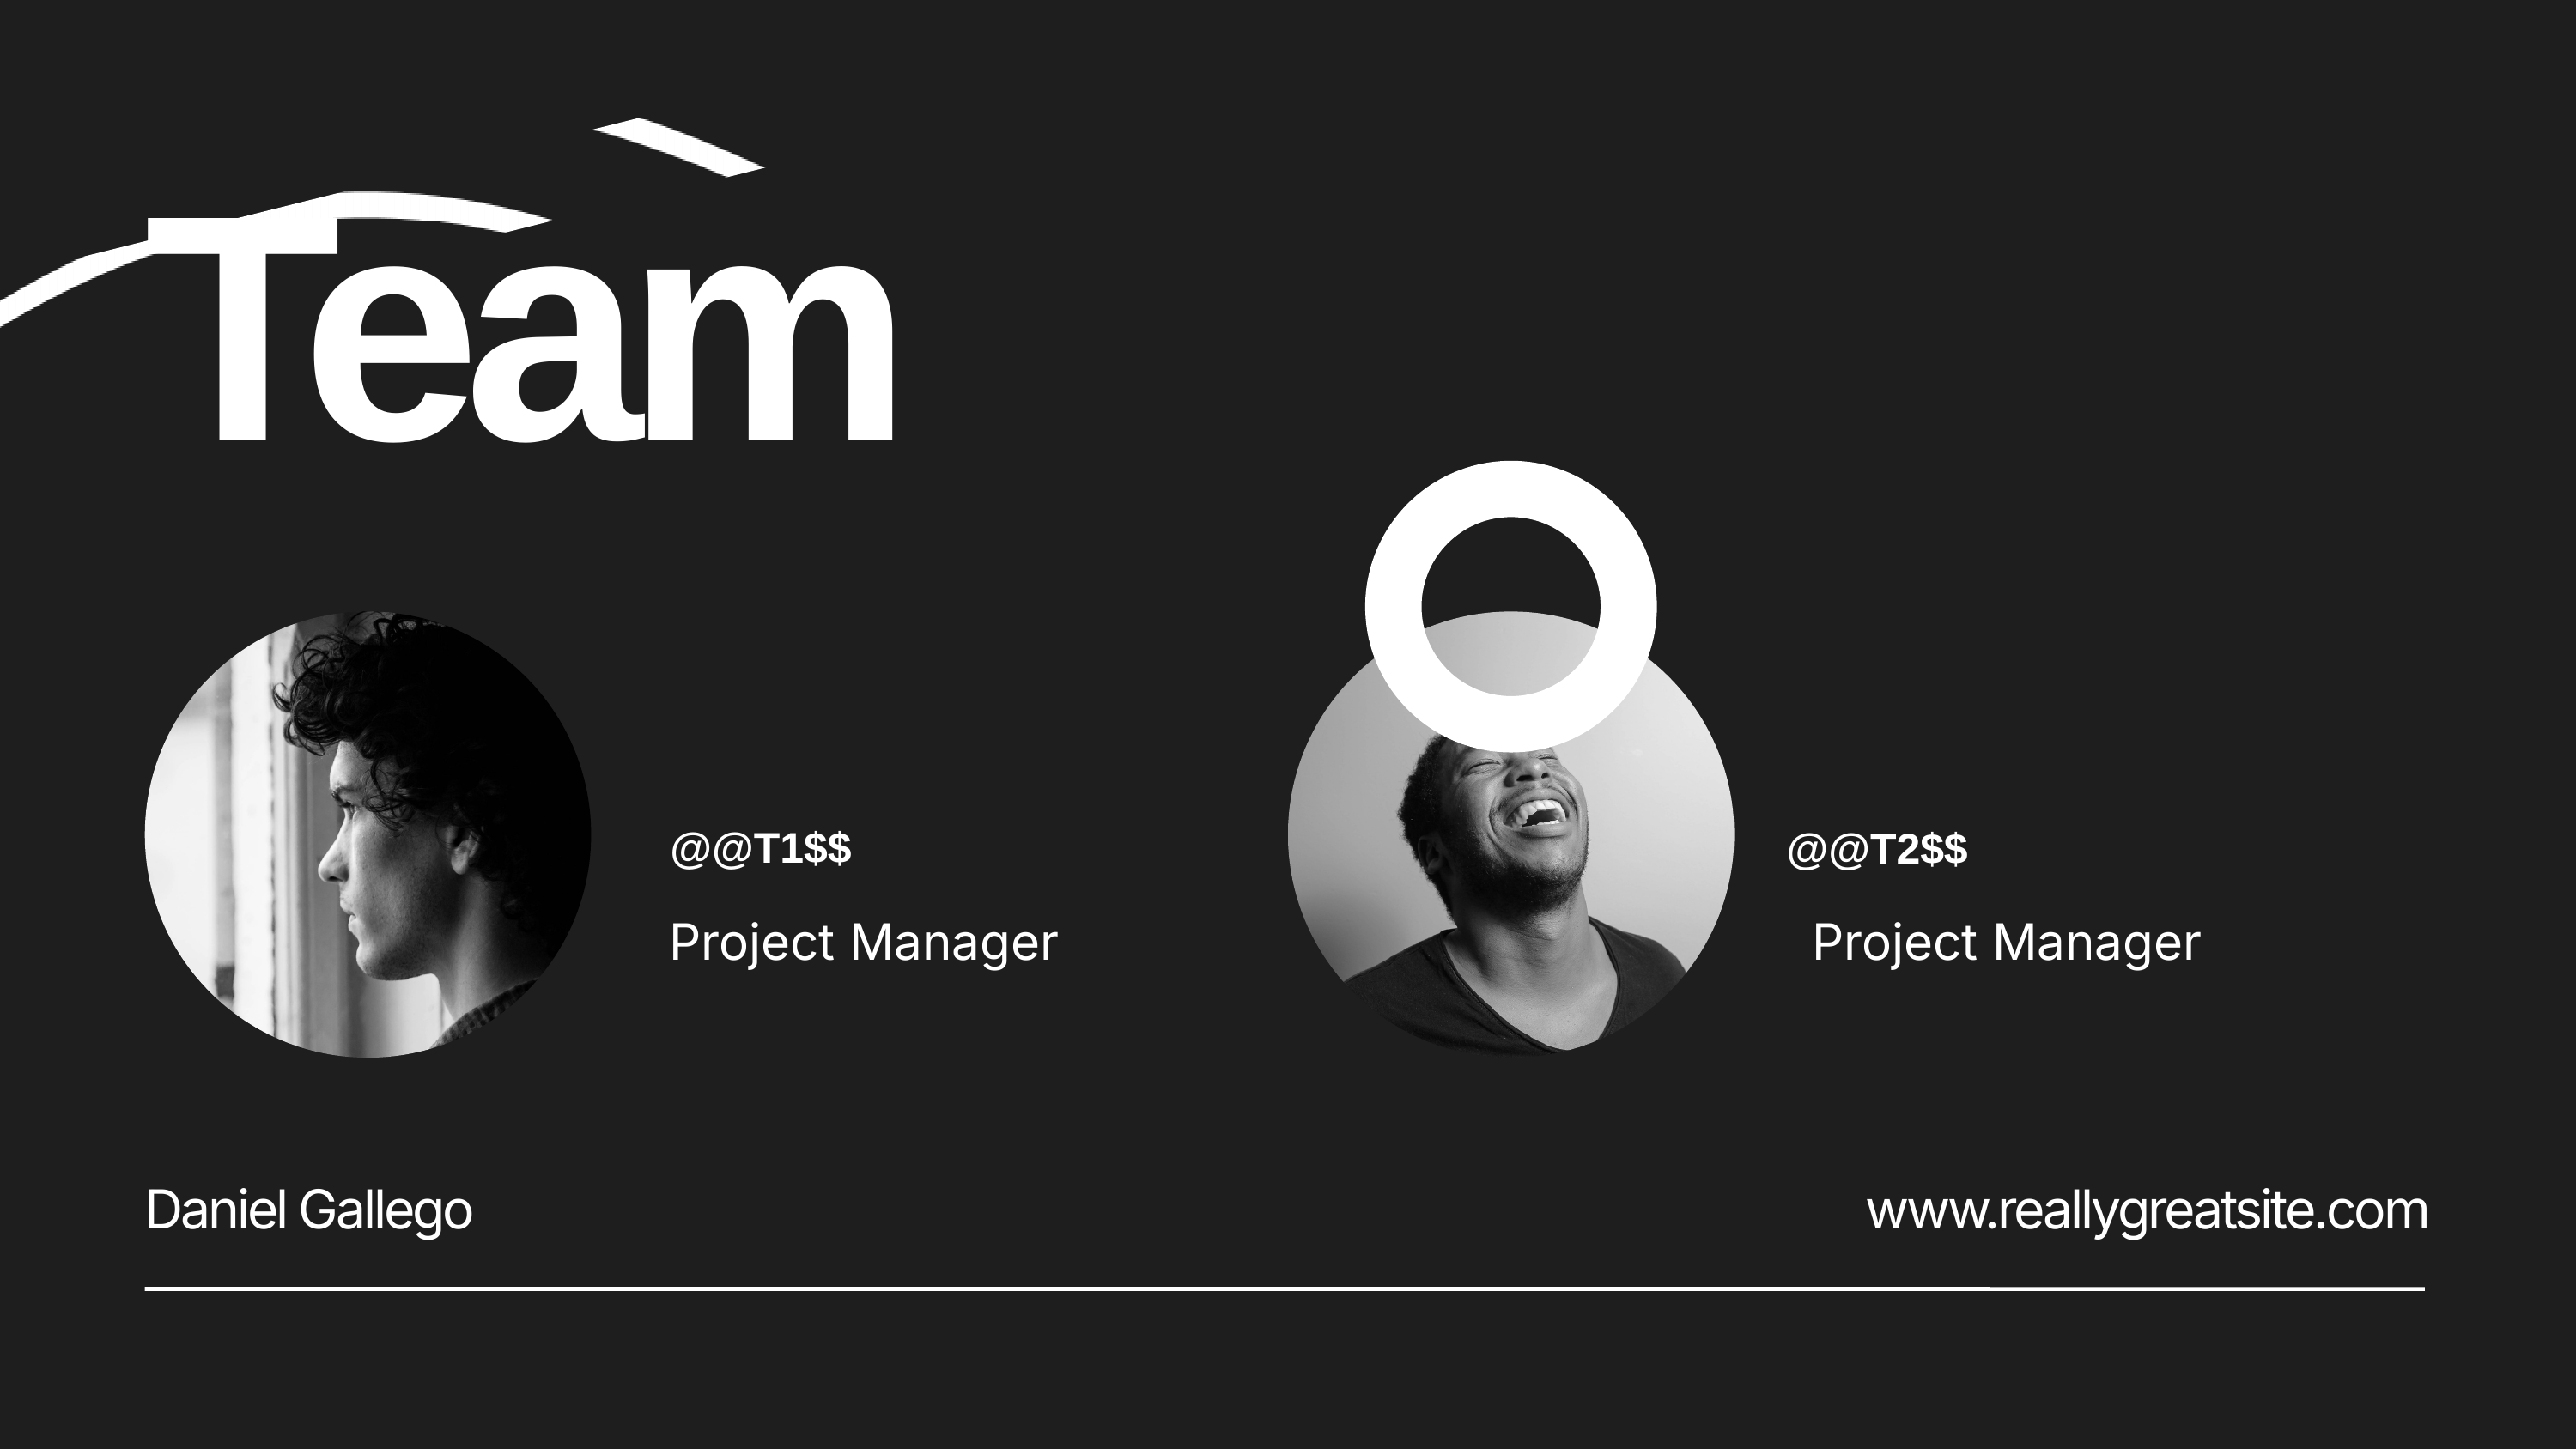

Team

@@T1$$
@@T2$$
Project Manager
Project Manager
Daniel Gallego
www.reallygreatsite.com